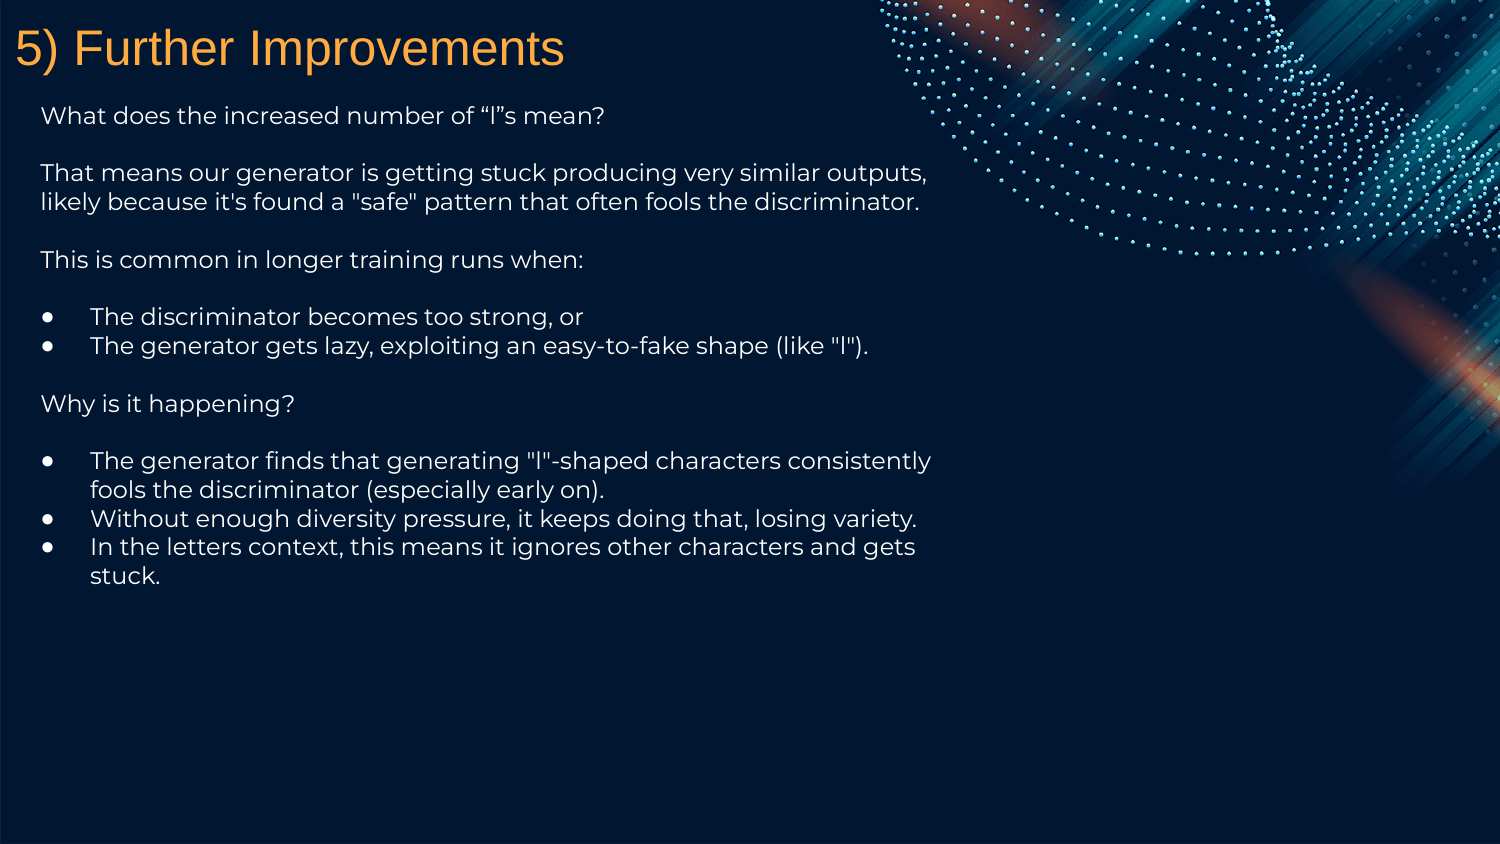

# 5) Further Improvements
What does the increased number of “l”s mean?

That means our generator is getting stuck producing very similar outputs, likely because it's found a "safe" pattern that often fools the discriminator.

This is common in longer training runs when:

The discriminator becomes too strong, or
The generator gets lazy, exploiting an easy-to-fake shape (like "l").

Why is it happening?

The generator finds that generating "l"-shaped characters consistently fools the discriminator (especially early on).
Without enough diversity pressure, it keeps doing that, losing variety.
In the letters context, this means it ignores other characters and gets stuck.